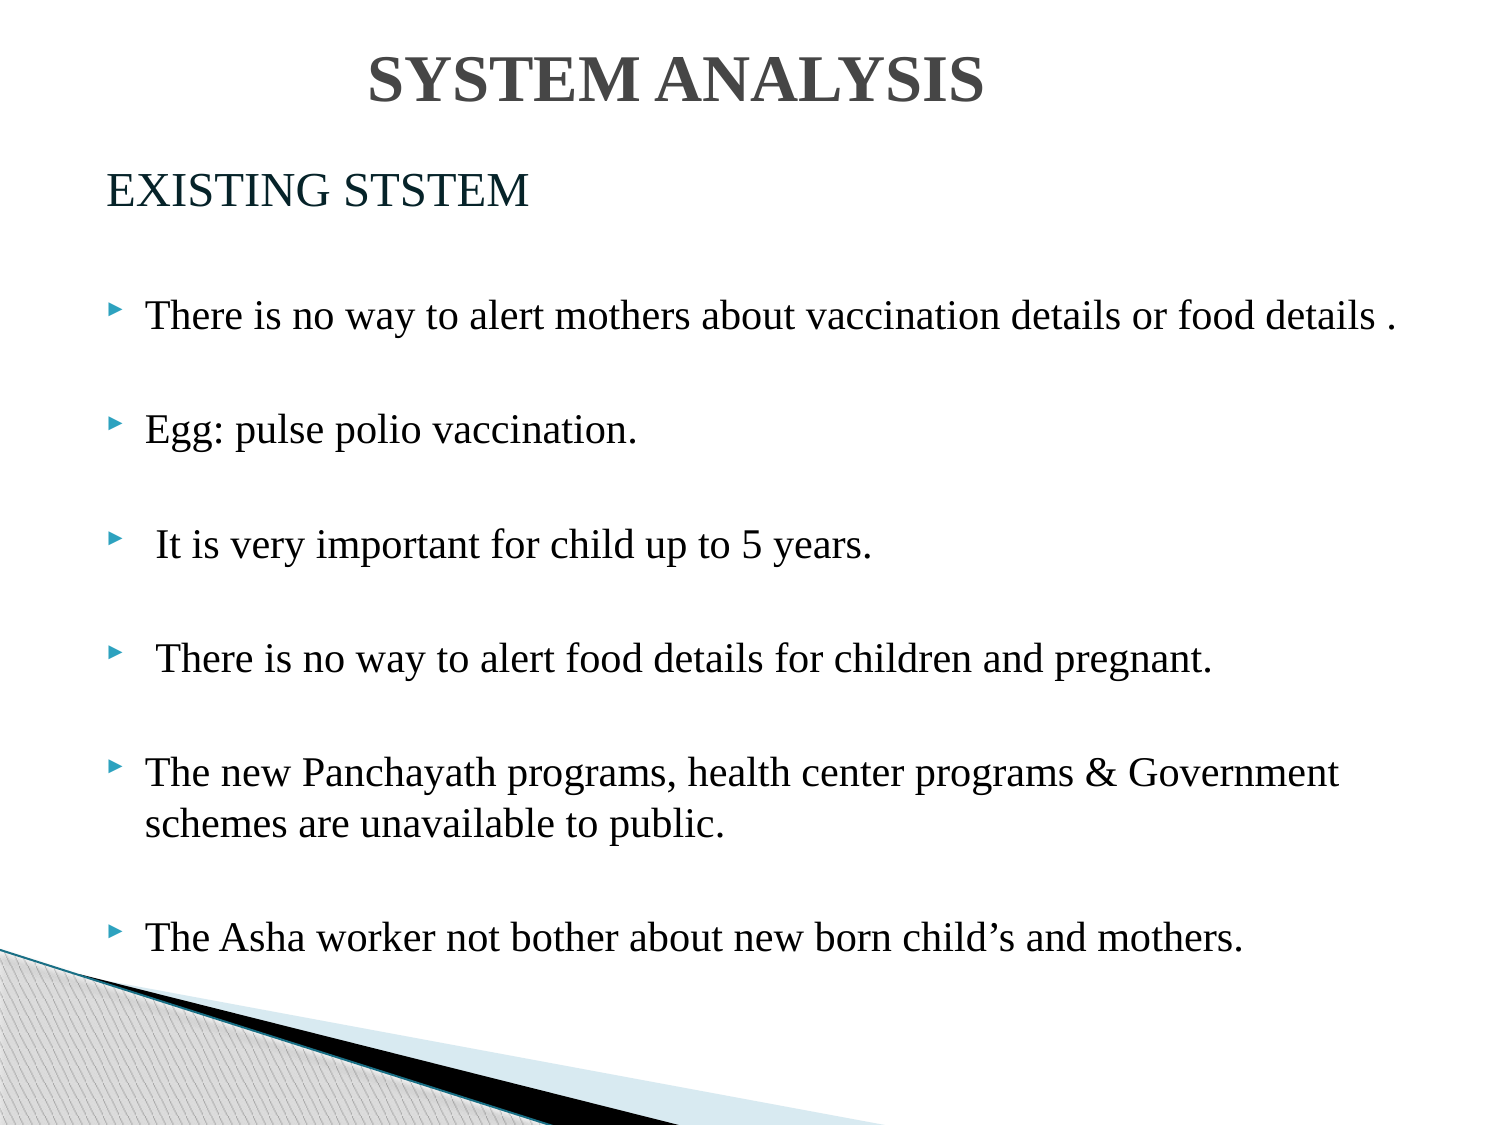

# SYSTEM ANALYSIS
EXISTING STSTEM

There is no way to alert mothers about vaccination details or food details .

Egg: pulse polio vaccination.

 It is very important for child up to 5 years.

 There is no way to alert food details for children and pregnant.

The new Panchayath programs, health center programs & Government schemes are unavailable to public.

The Asha worker not bother about new born child’s and mothers.